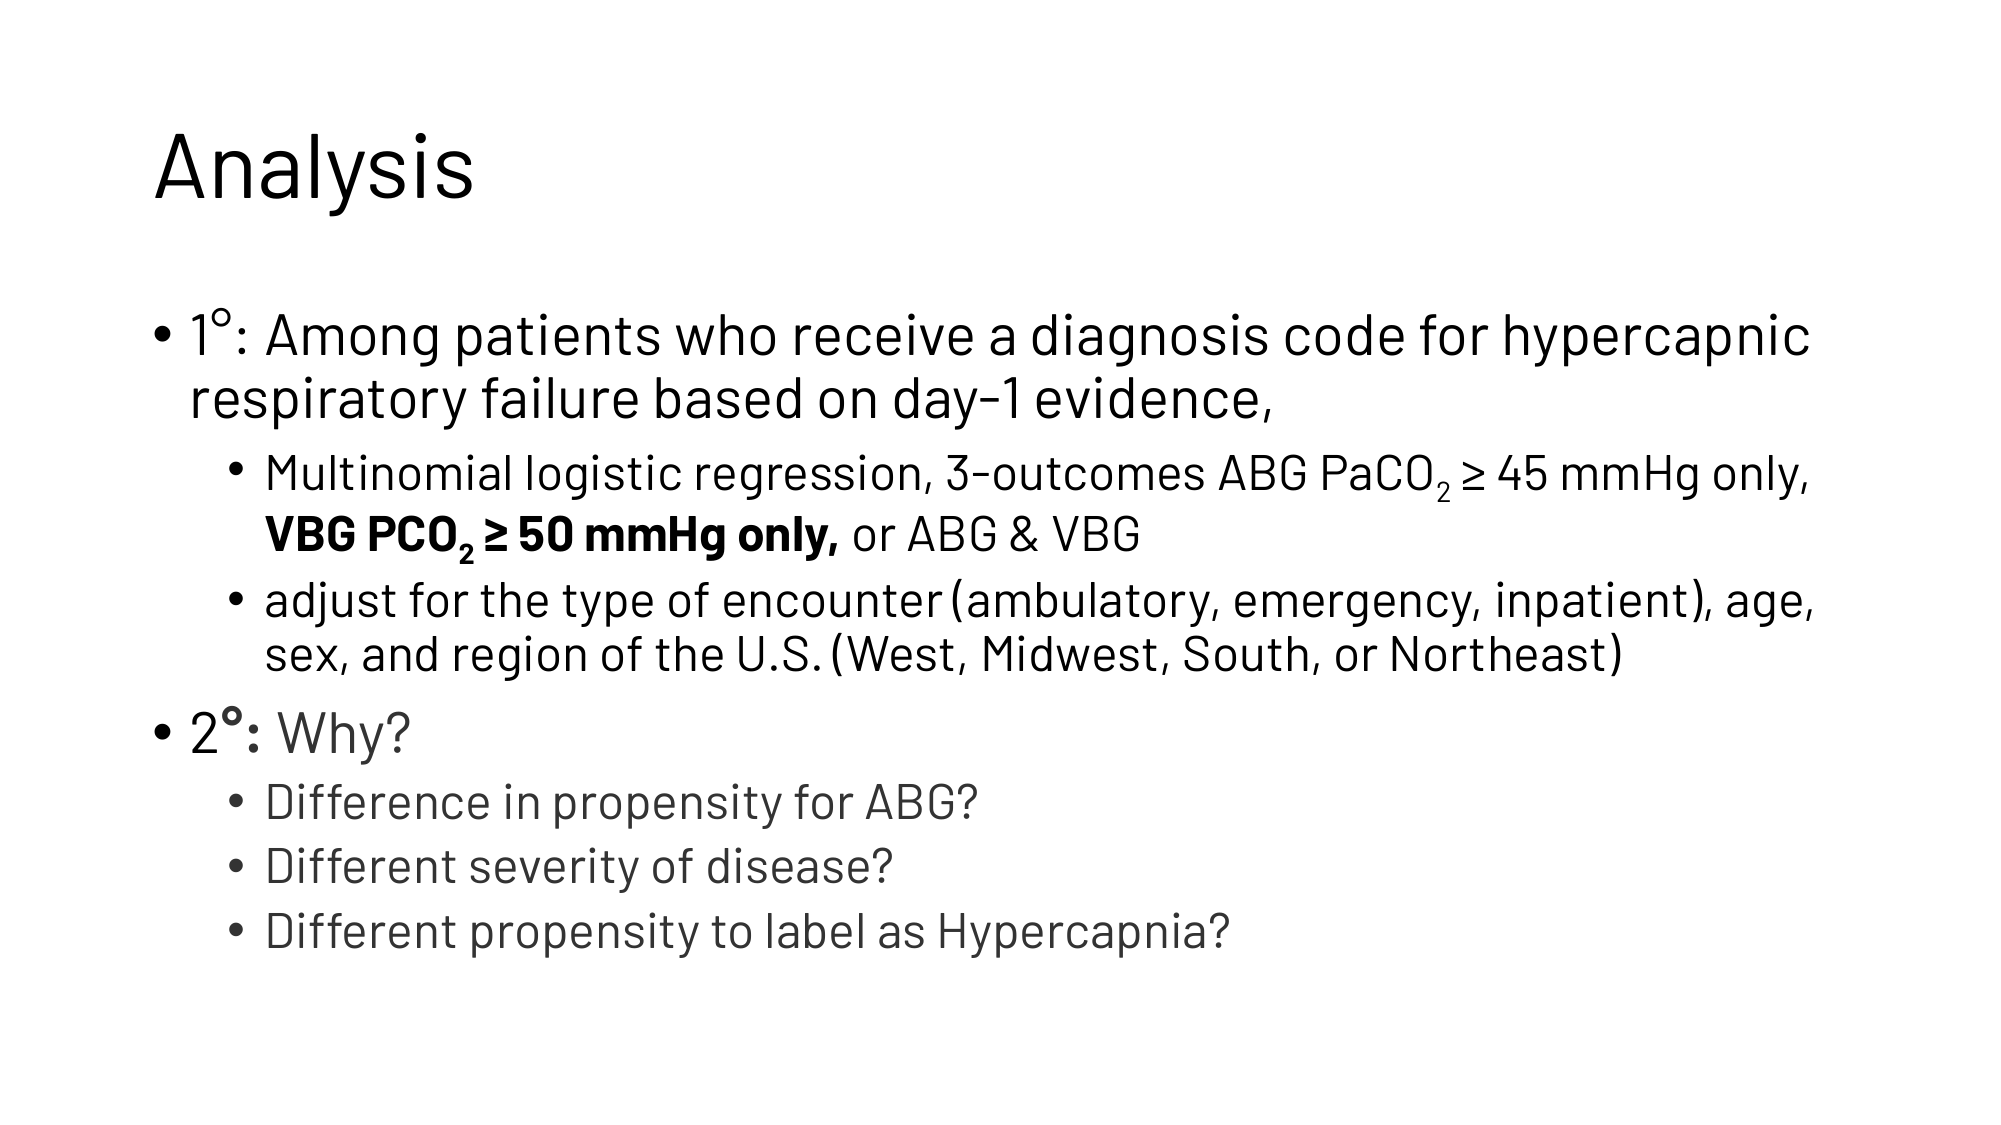

# Analysis
1°: Among patients who receive a diagnosis code for hypercapnic respiratory failure based on day-1 evidence,
Multinomial logistic regression, 3-outcomes ABG PaCO2 ≥ 45 mmHg only, VBG PCO2 ≥ 50 mmHg only, or ABG & VBG
adjust for the type of encounter (ambulatory, emergency, inpatient), age, sex, and region of the U.S. (West, Midwest, South, or Northeast)
2°: Why?
Difference in propensity for ABG?
Different severity of disease?
Different propensity to label as Hypercapnia?